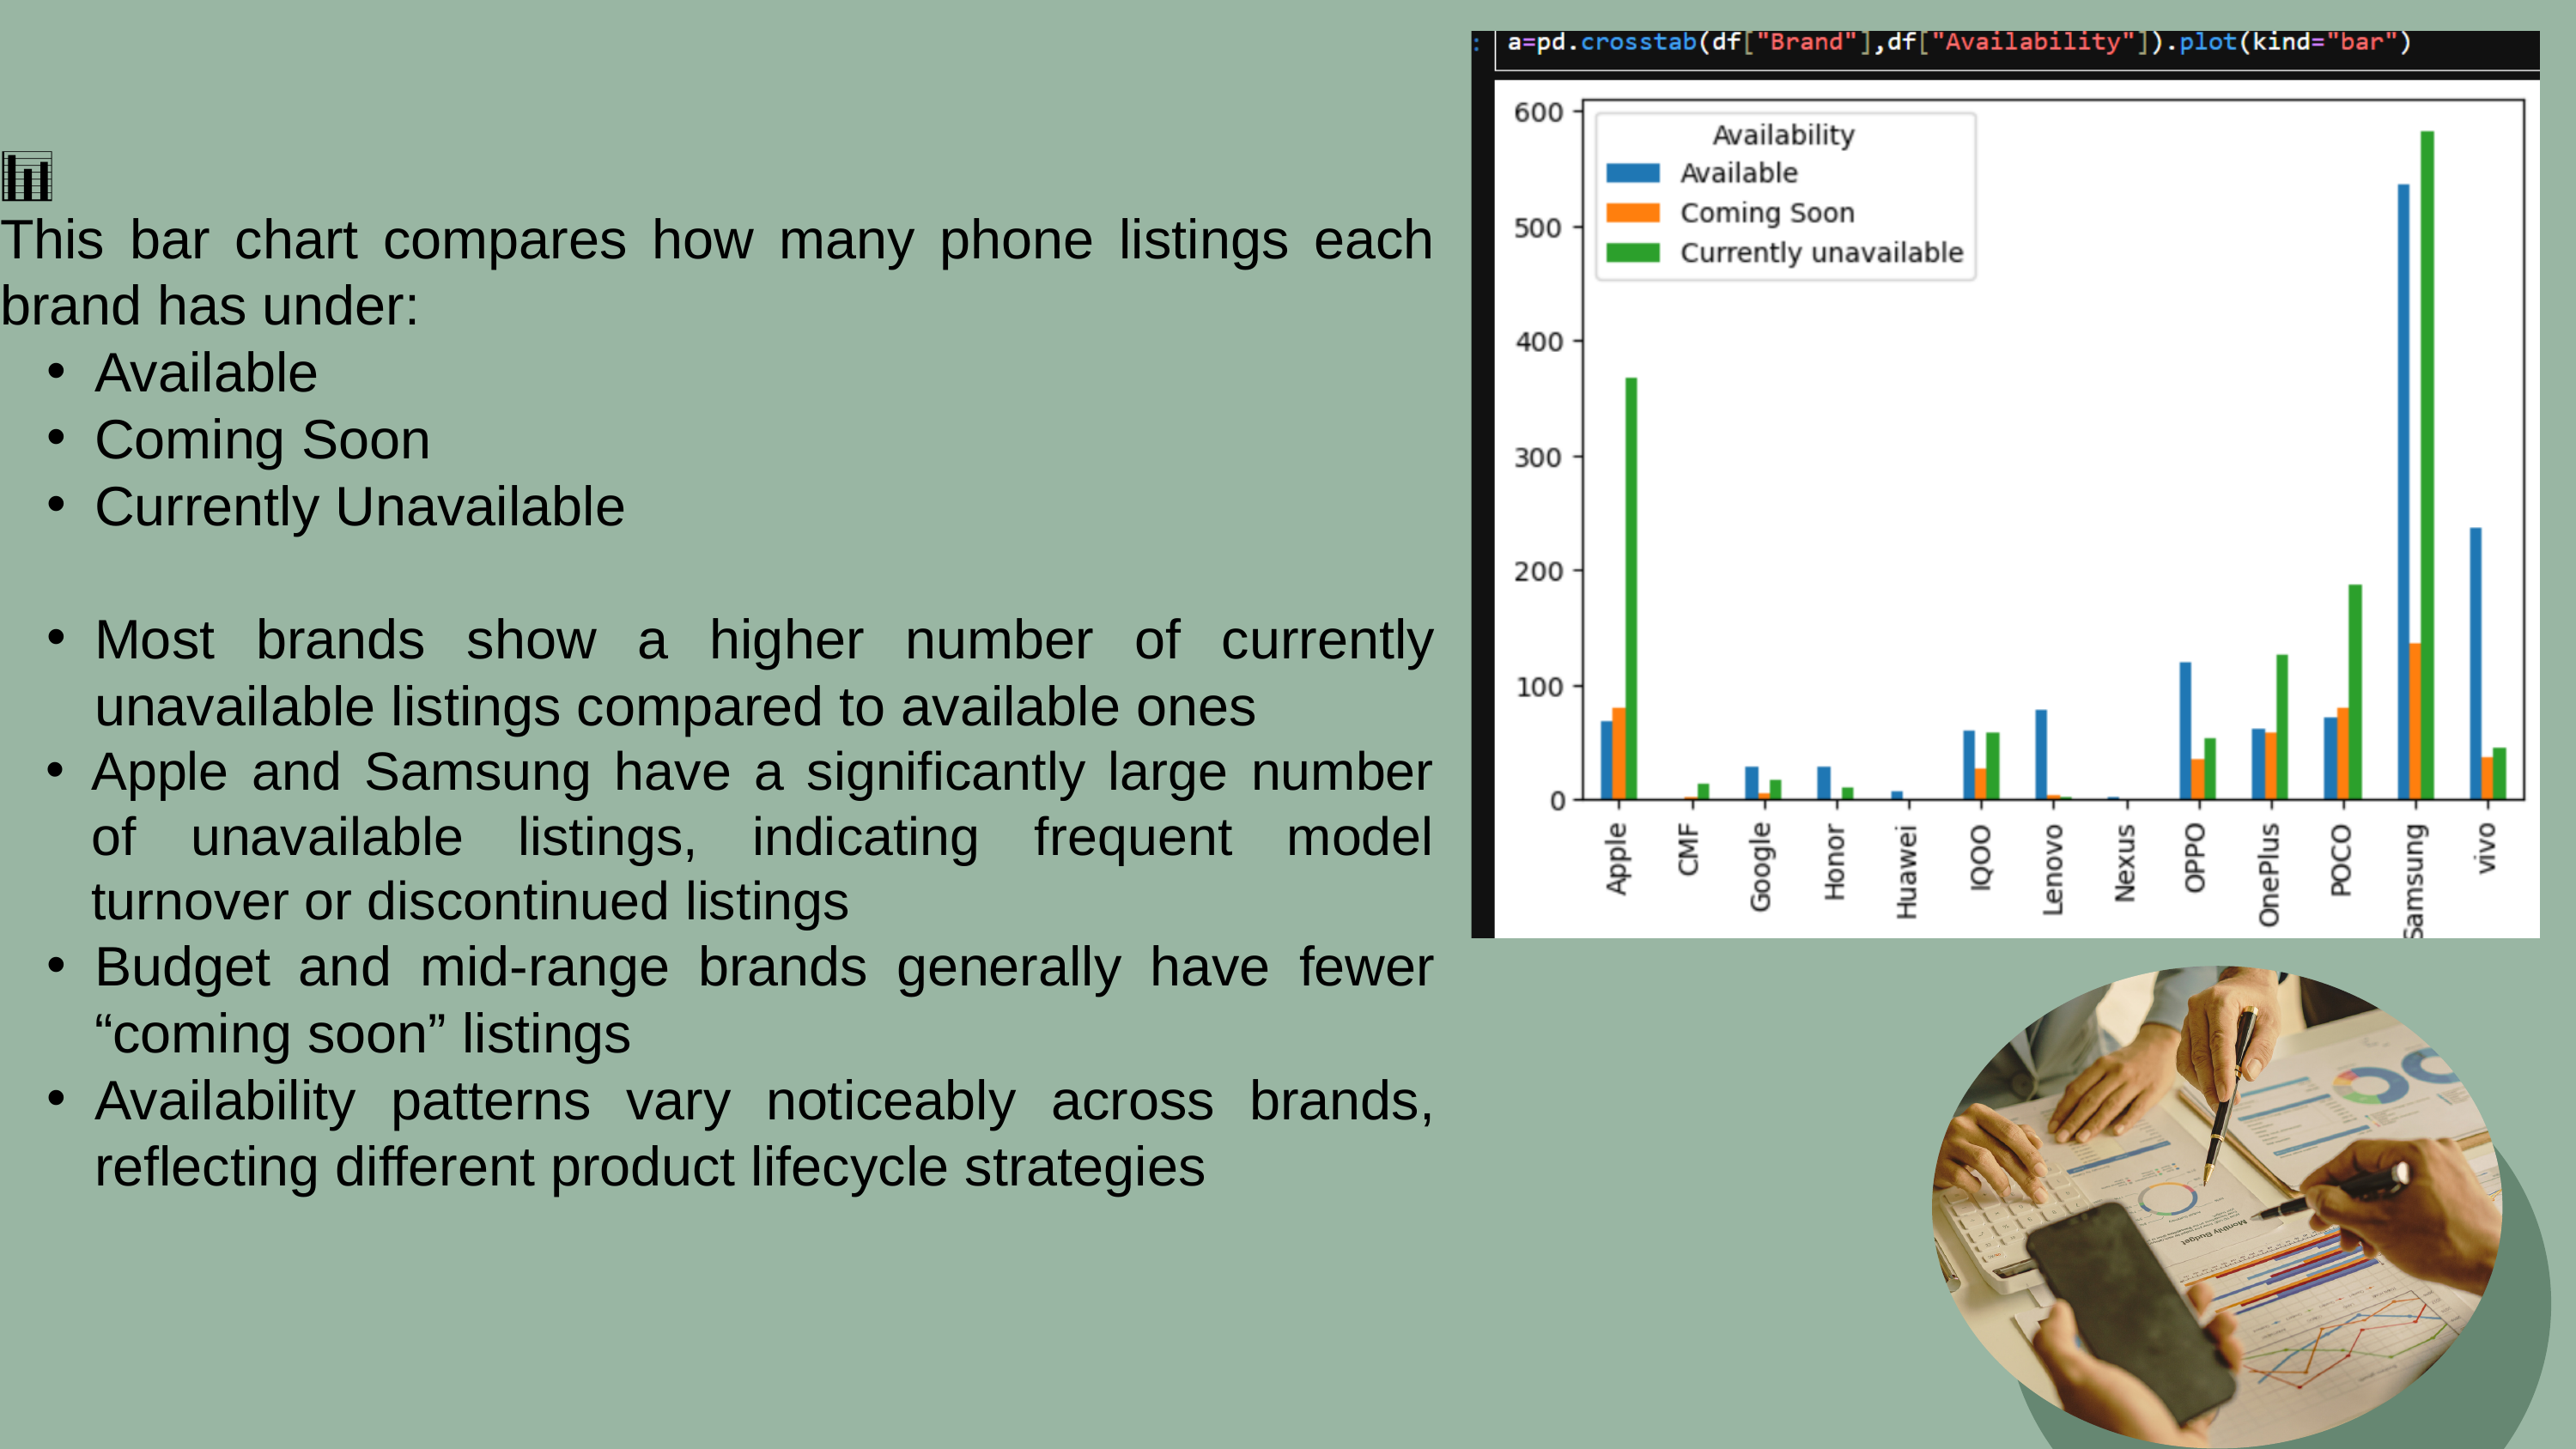

📊
This bar chart compares how many phone listings each brand has under:
Available
Coming Soon
Currently Unavailable

Most brands show a higher number of currently unavailable listings compared to available ones
Apple and Samsung have a significantly large number of unavailable listings, indicating frequent model turnover or discontinued listings
Budget and mid-range brands generally have fewer “coming soon” listings
Availability patterns vary noticeably across brands, reflecting different product lifecycle strategies